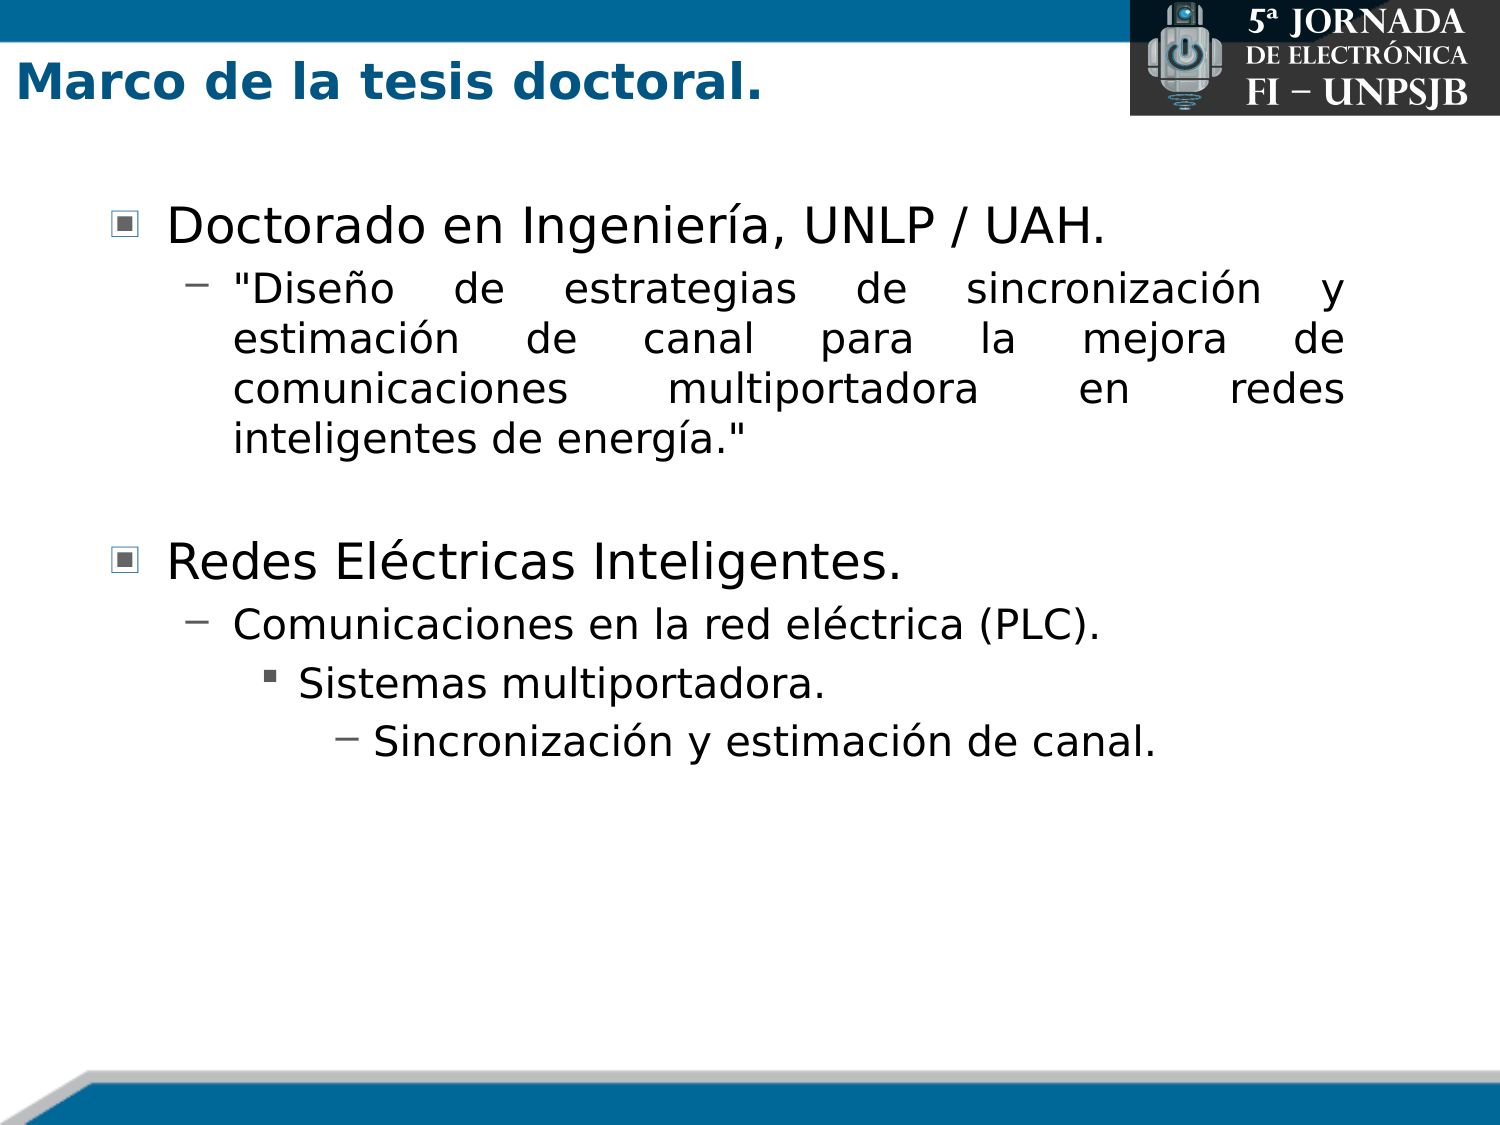

# Marco de la tesis doctoral.

Doctorado en Ingeniería, UNLP / UAH.
"Diseño de estrategias de sincronización y estimación de canal para la mejora de comunicaciones multiportadora en redes inteligentes de energía."

Redes Eléctricas Inteligentes.
Comunicaciones en la red eléctrica (PLC).
Sistemas multiportadora.
Sincronización y estimación de canal.